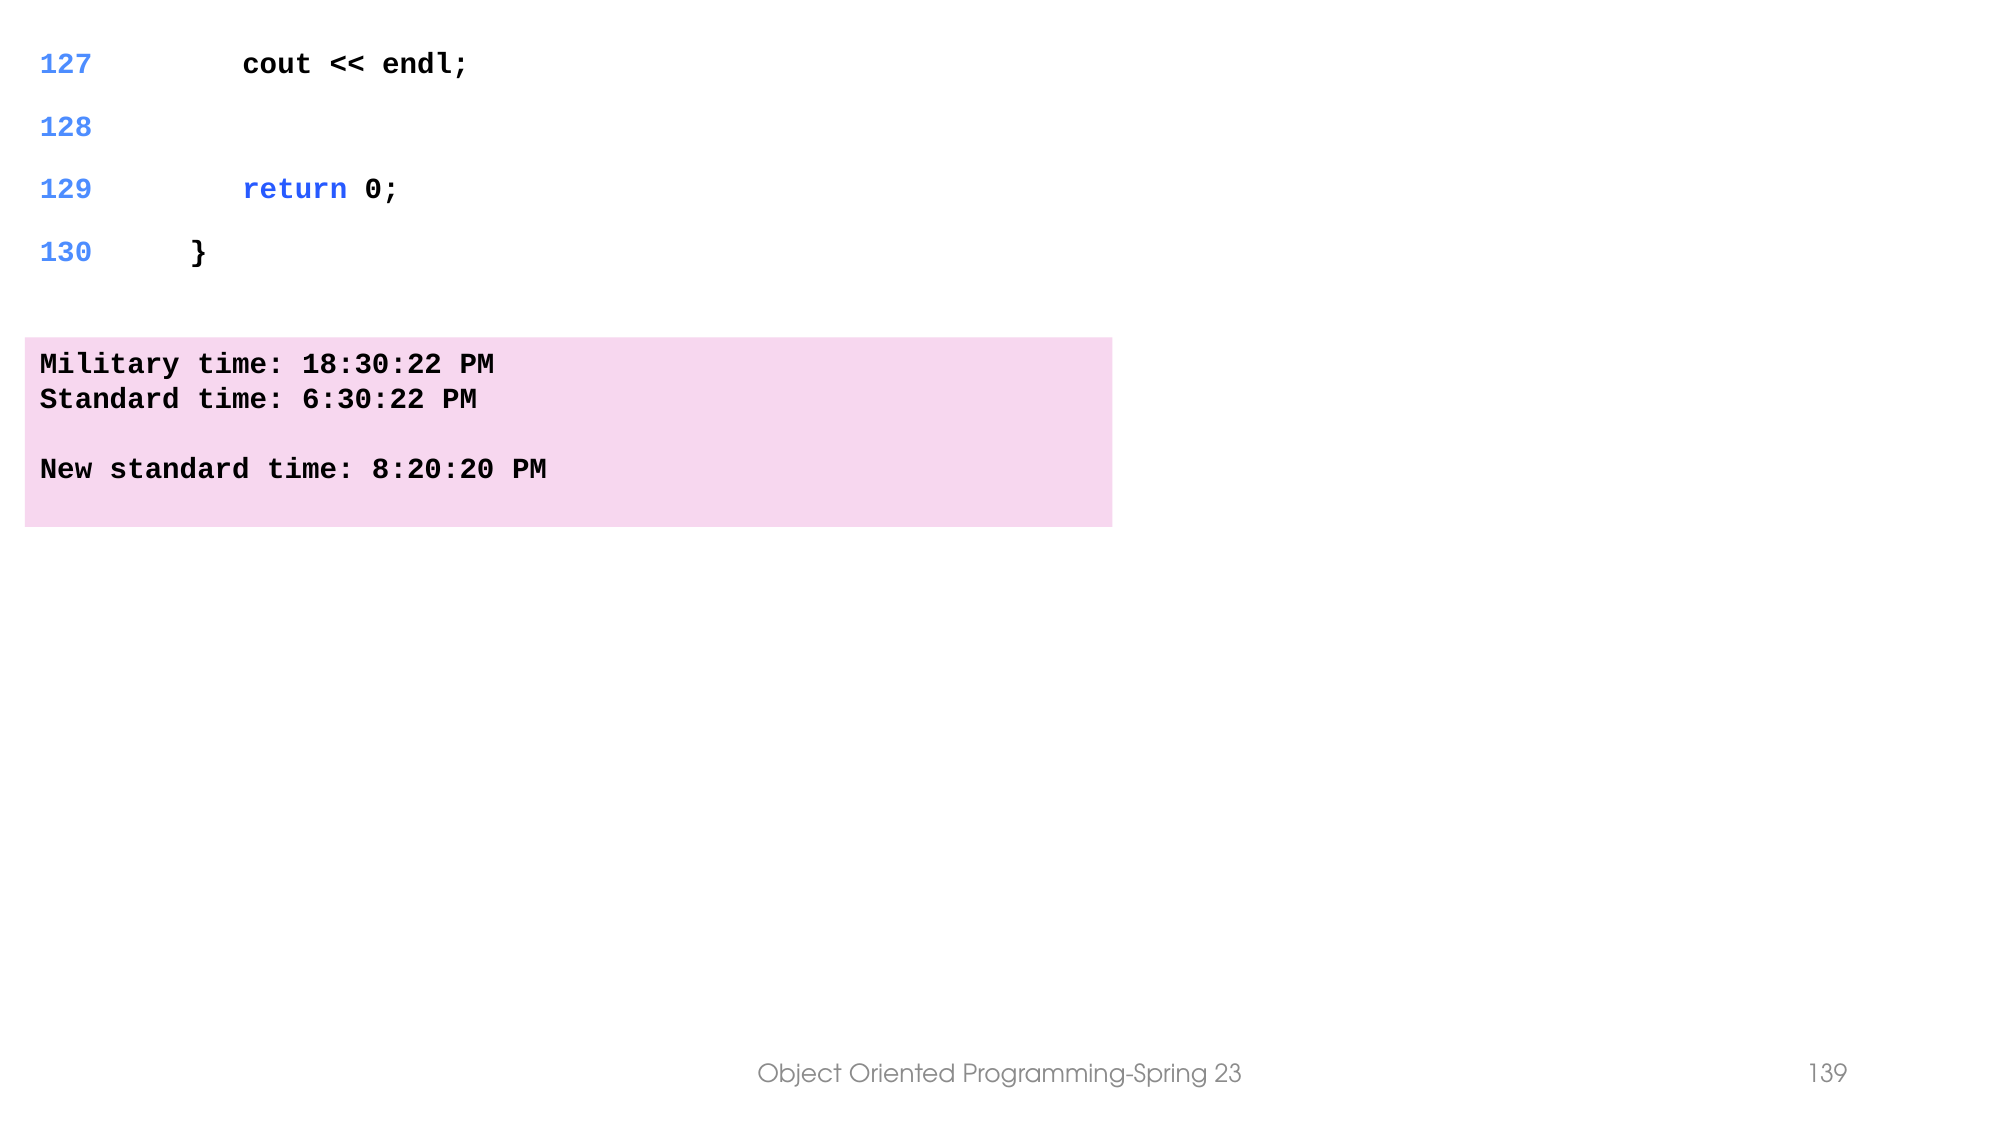

127	   cout << endl;

	128

	129	   return 0;

	130	}

Military time: 18:30:22 PM
Standard time: 6:30:22 PM

New standard time: 8:20:20 PM

Object Oriented Programming-Spring 23
139